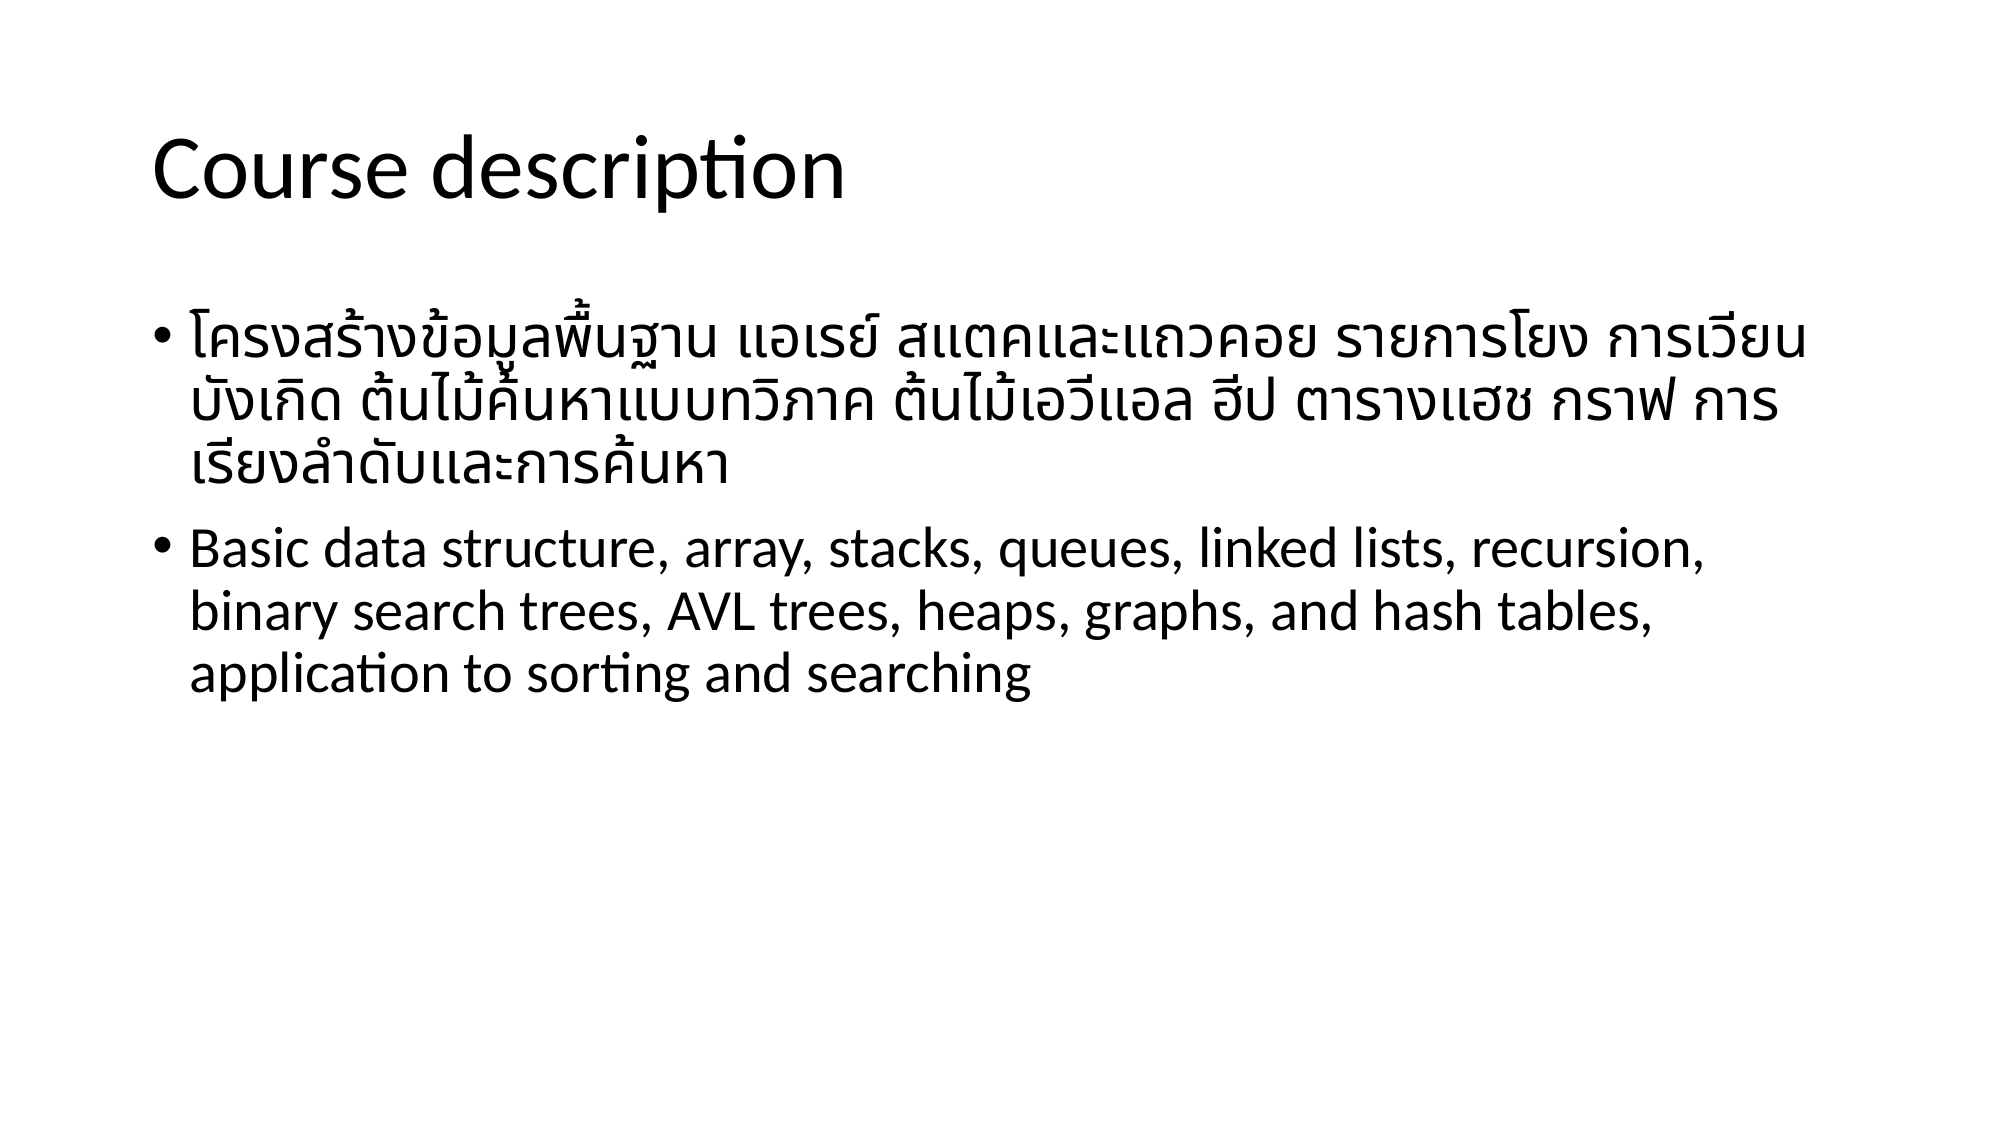

# Course description
โครงสร้างข้อมูลพื้นฐาน แอเรย์ สแตคและแถวคอย รายการโยง การเวียนบังเกิด ต้นไม้ค้นหาแบบทวิภาค ต้นไม้เอวีแอล ฮีป ตารางแฮช กราฟ การเรียงลำดับและการค้นหา
Basic data structure, array, stacks, queues, linked lists, recursion, binary search trees, AVL trees, heaps, graphs, and hash tables, application to sorting and searching